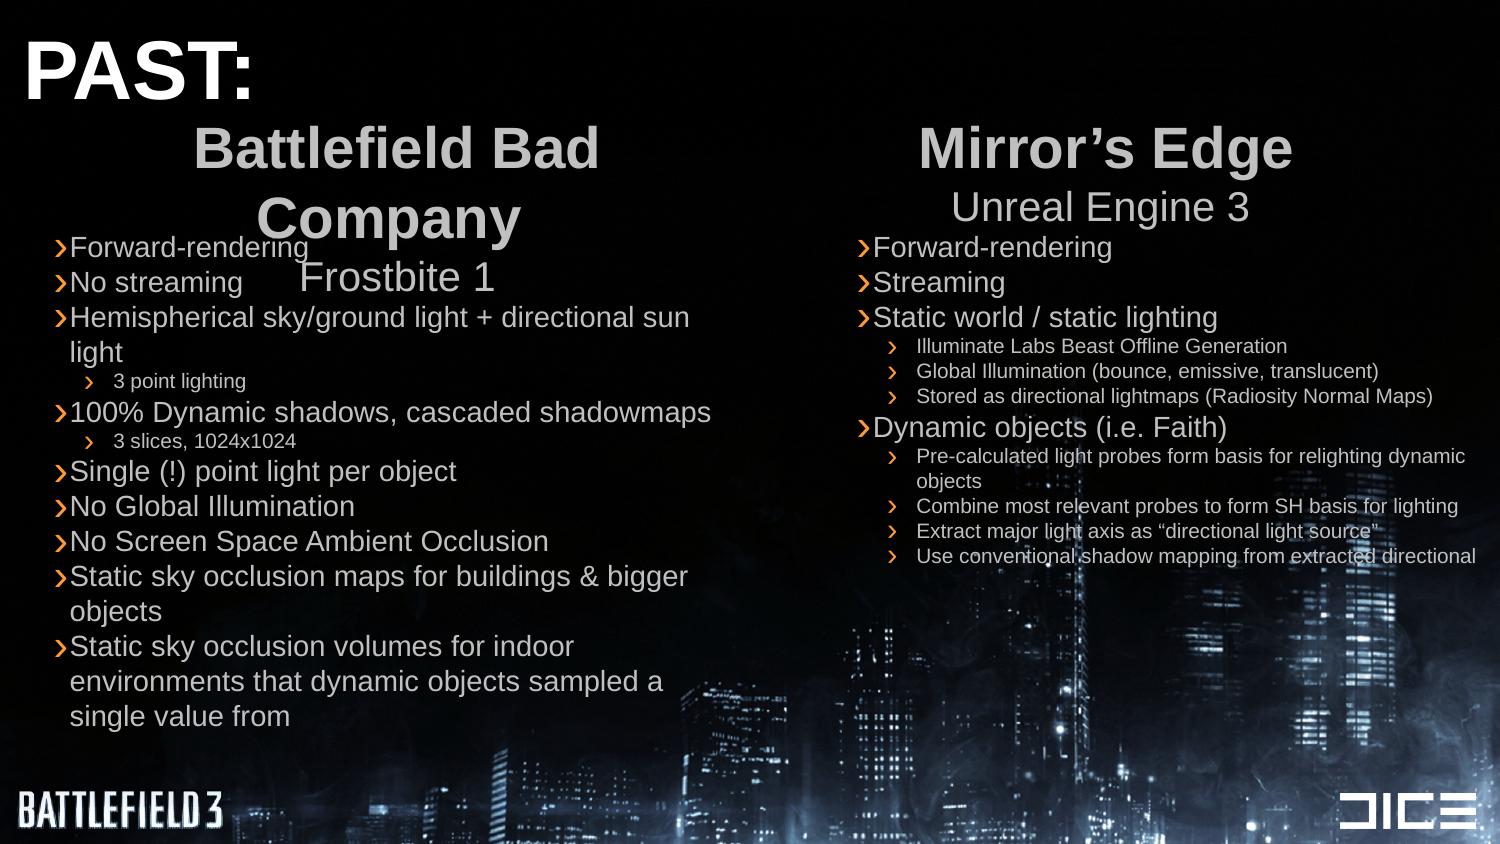

# PAST:
Battlefield Bad Company
Frostbite 1
Mirror’s Edge
Unreal Engine 3
Forward-rendering
No streaming
Hemispherical sky/ground light + directional sun light
3 point lighting
100% Dynamic shadows, cascaded shadowmaps
3 slices, 1024x1024
Single (!) point light per object
No Global Illumination
No Screen Space Ambient Occlusion
Static sky occlusion maps for buildings & bigger objects
Static sky occlusion volumes for indoor environments that dynamic objects sampled a single value from

Forward-rendering
Streaming
Static world / static lighting
Illuminate Labs Beast Offline Generation
Global Illumination (bounce, emissive, translucent)
Stored as directional lightmaps (Radiosity Normal Maps)
Dynamic objects (i.e. Faith)
Pre-calculated light probes form basis for relighting dynamic objects
Combine most relevant probes to form SH basis for lighting
Extract major light axis as “directional light source”
Use conventional shadow mapping from extracted directional